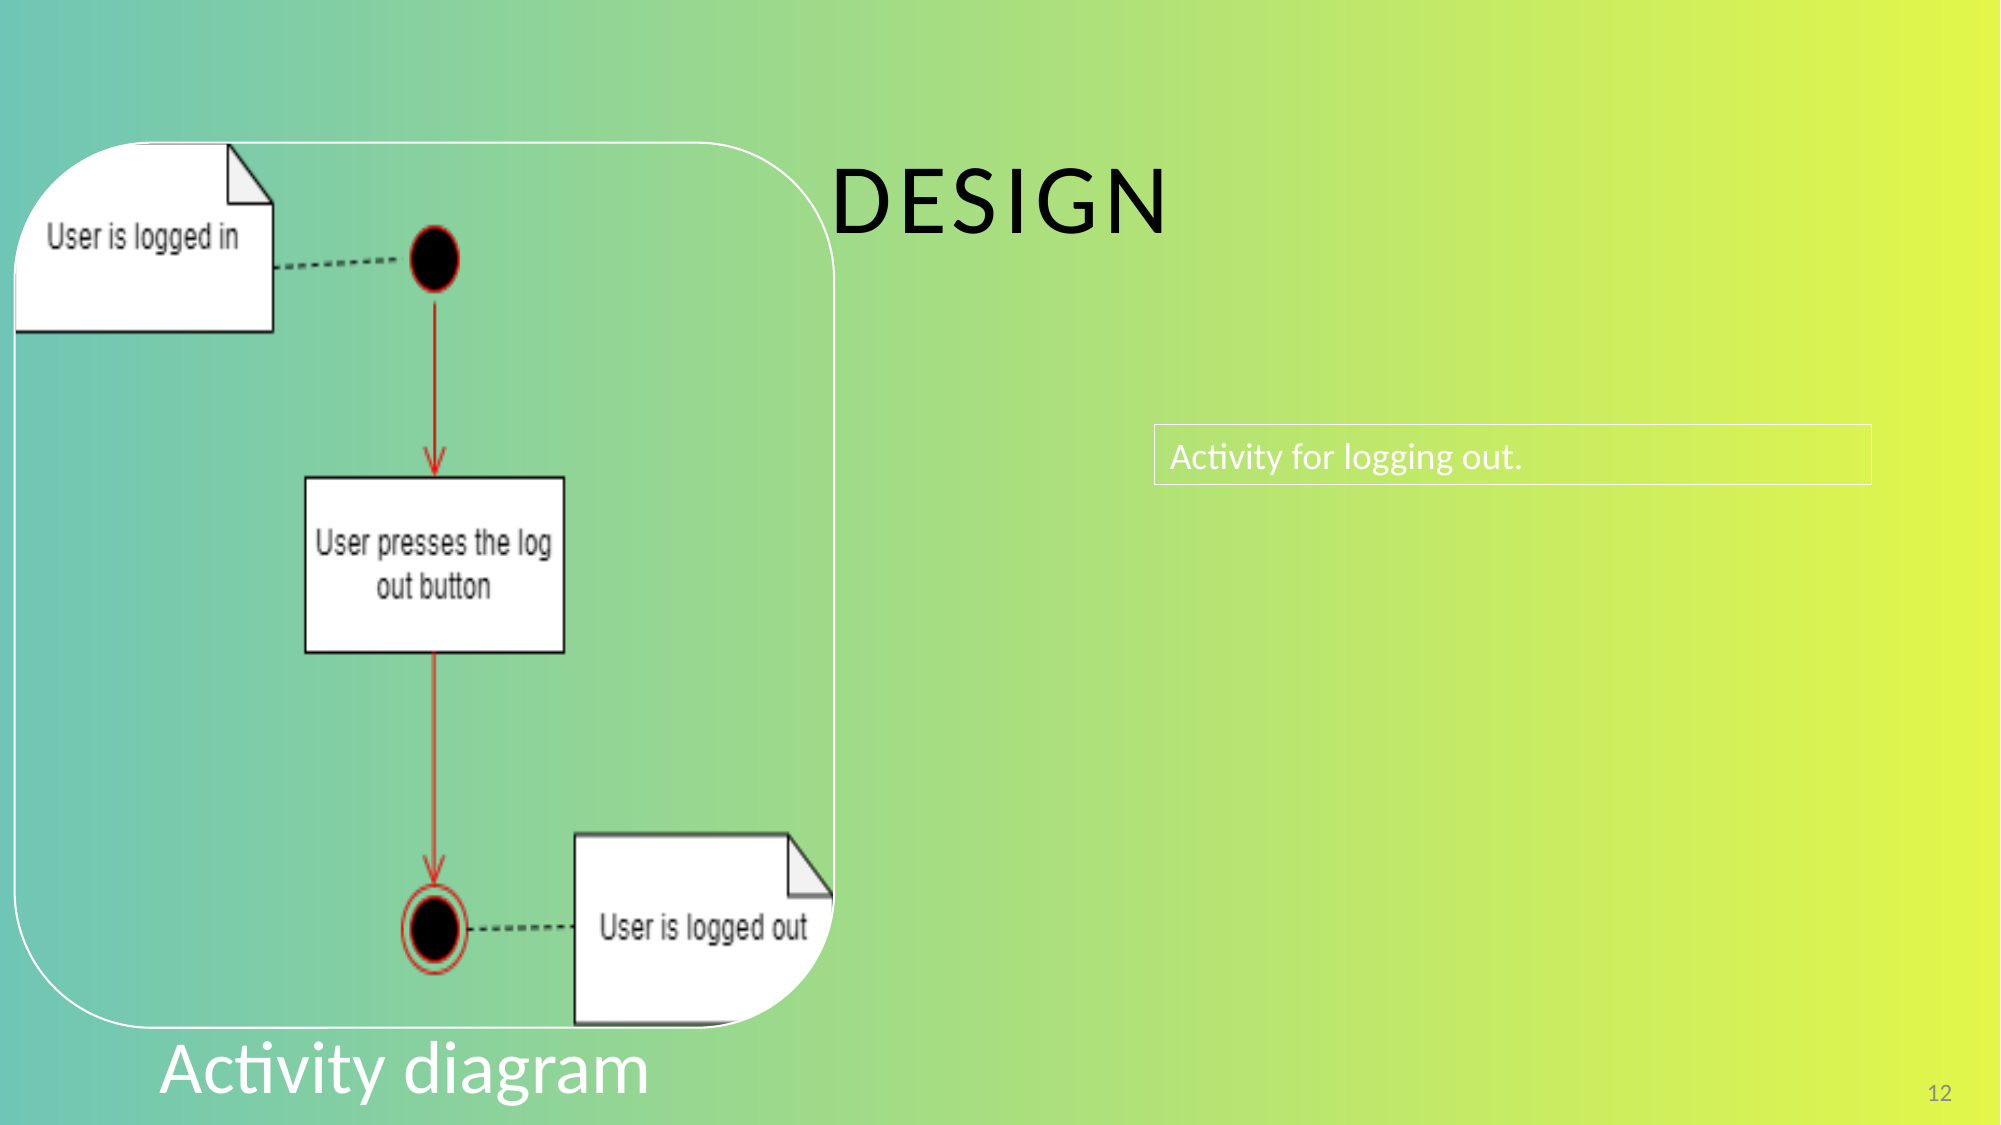

Activity diagram
# Design
Activity for logging out.
12